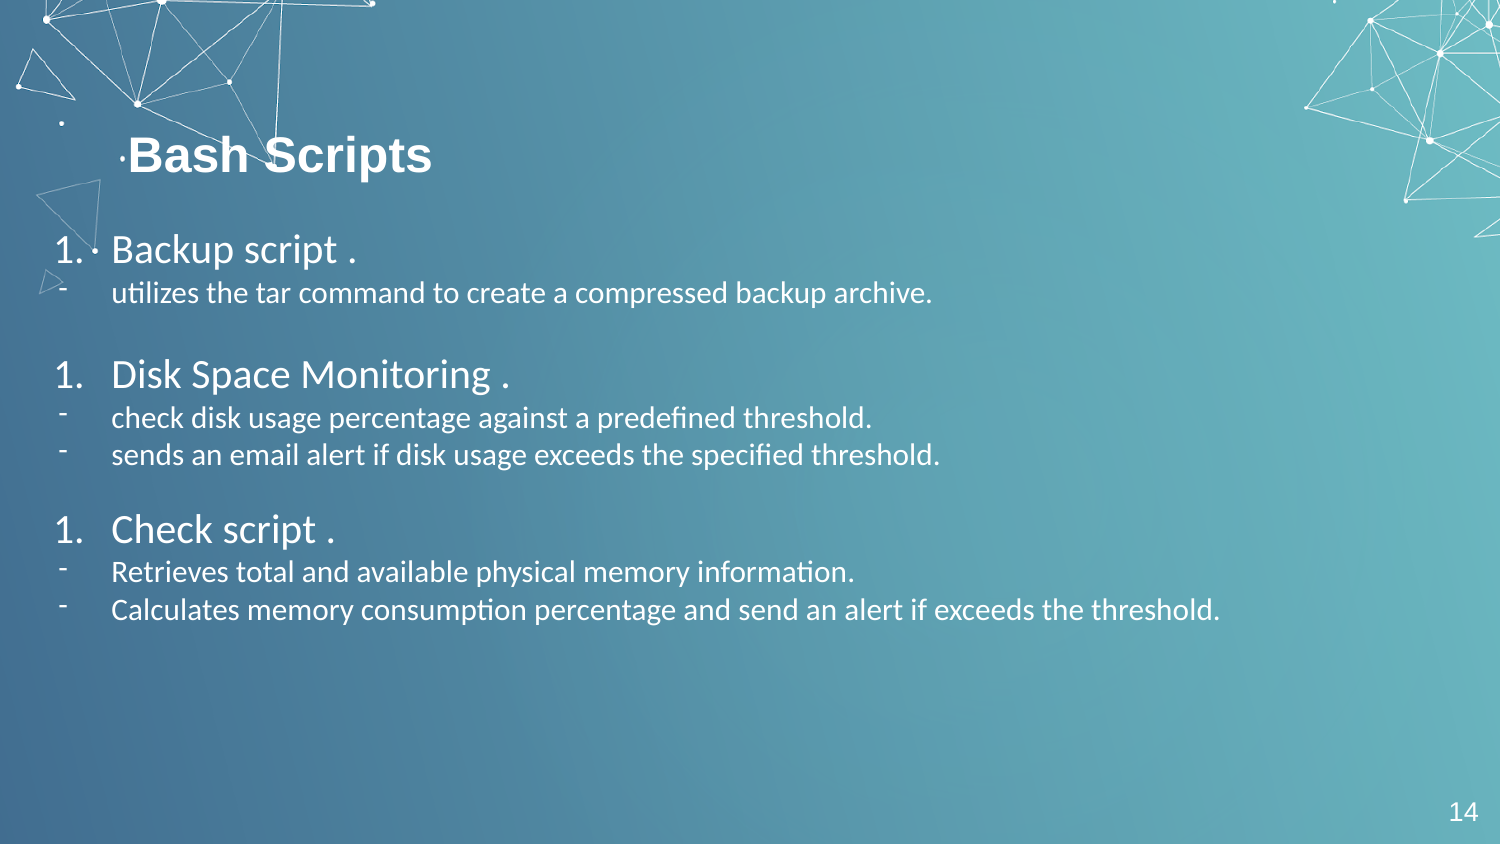

# Bash Scripts
Backup script .
utilizes the tar command to create a compressed backup archive.

Disk Space Monitoring .
check disk usage percentage against a predefined threshold.
sends an email alert if disk usage exceeds the specified threshold.

Check script .
Retrieves total and available physical memory information.
Calculates memory consumption percentage and send an alert if exceeds the threshold.

14